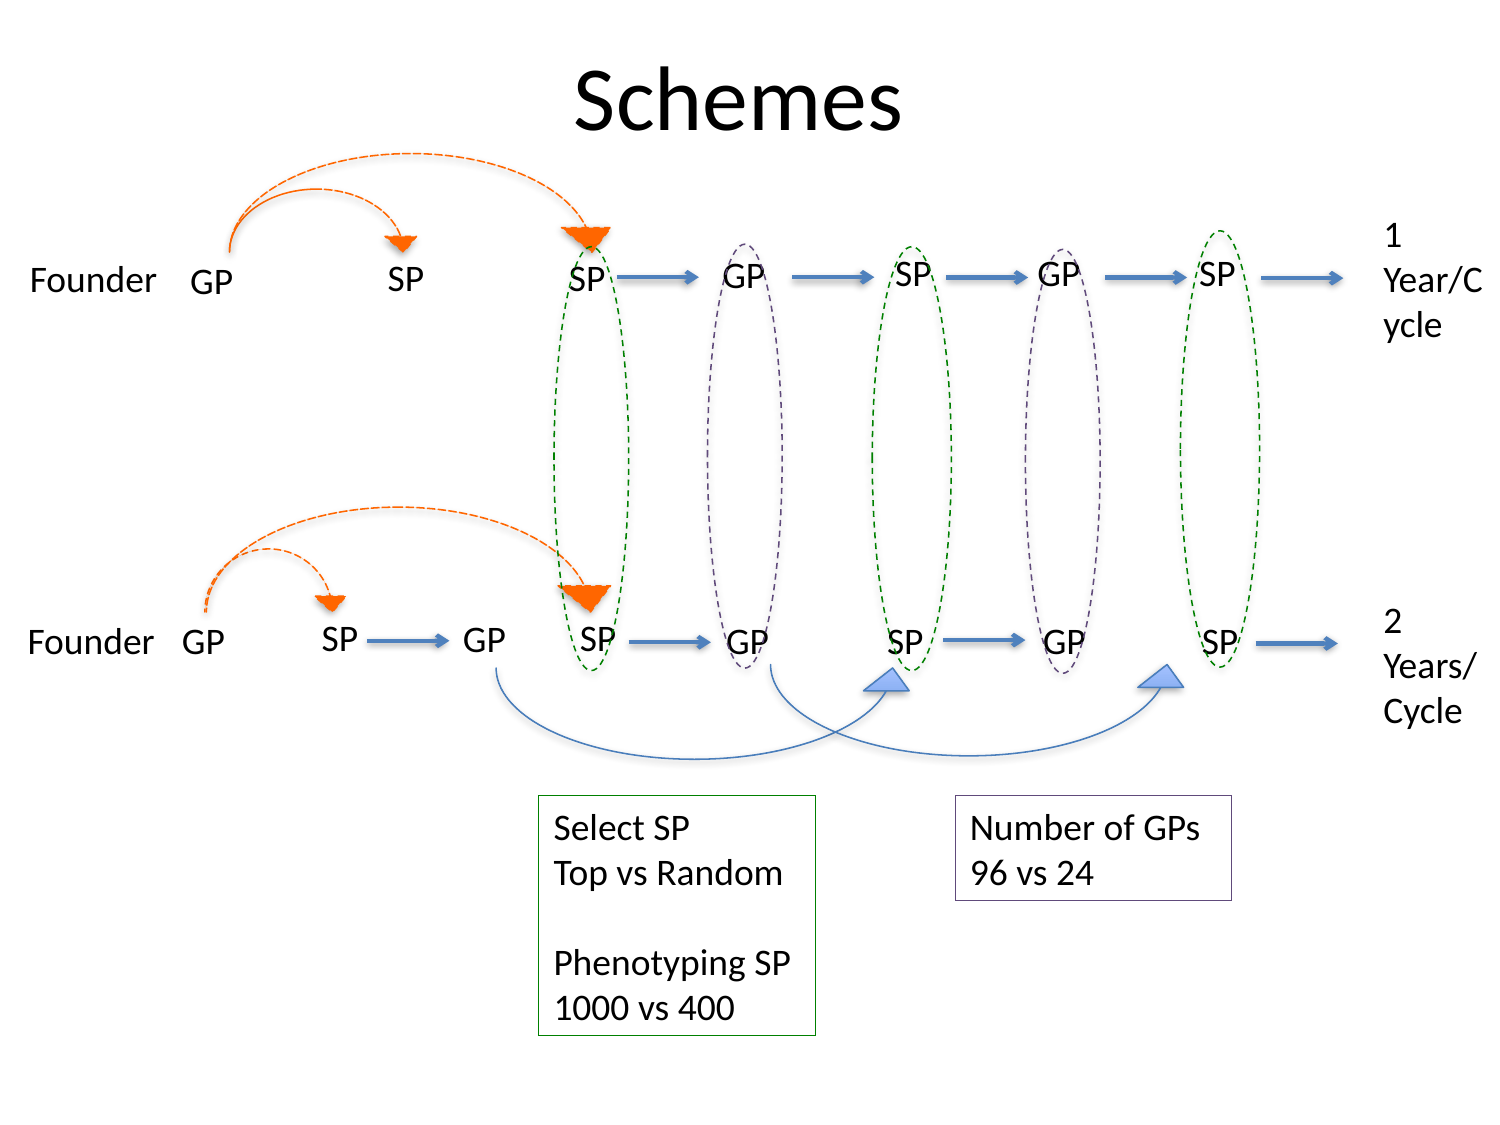

# Schemes

GP
SP
GP
SP
SP
GP

SP
1 Year/Cycle

Number of GPs
96 vs 24

Founder

SP
SP
GP
GP
GP
SP

SP
2 Years/Cycle
GP
Founder

Select SP
Top vs Random

Phenotyping SP
1000 vs 400